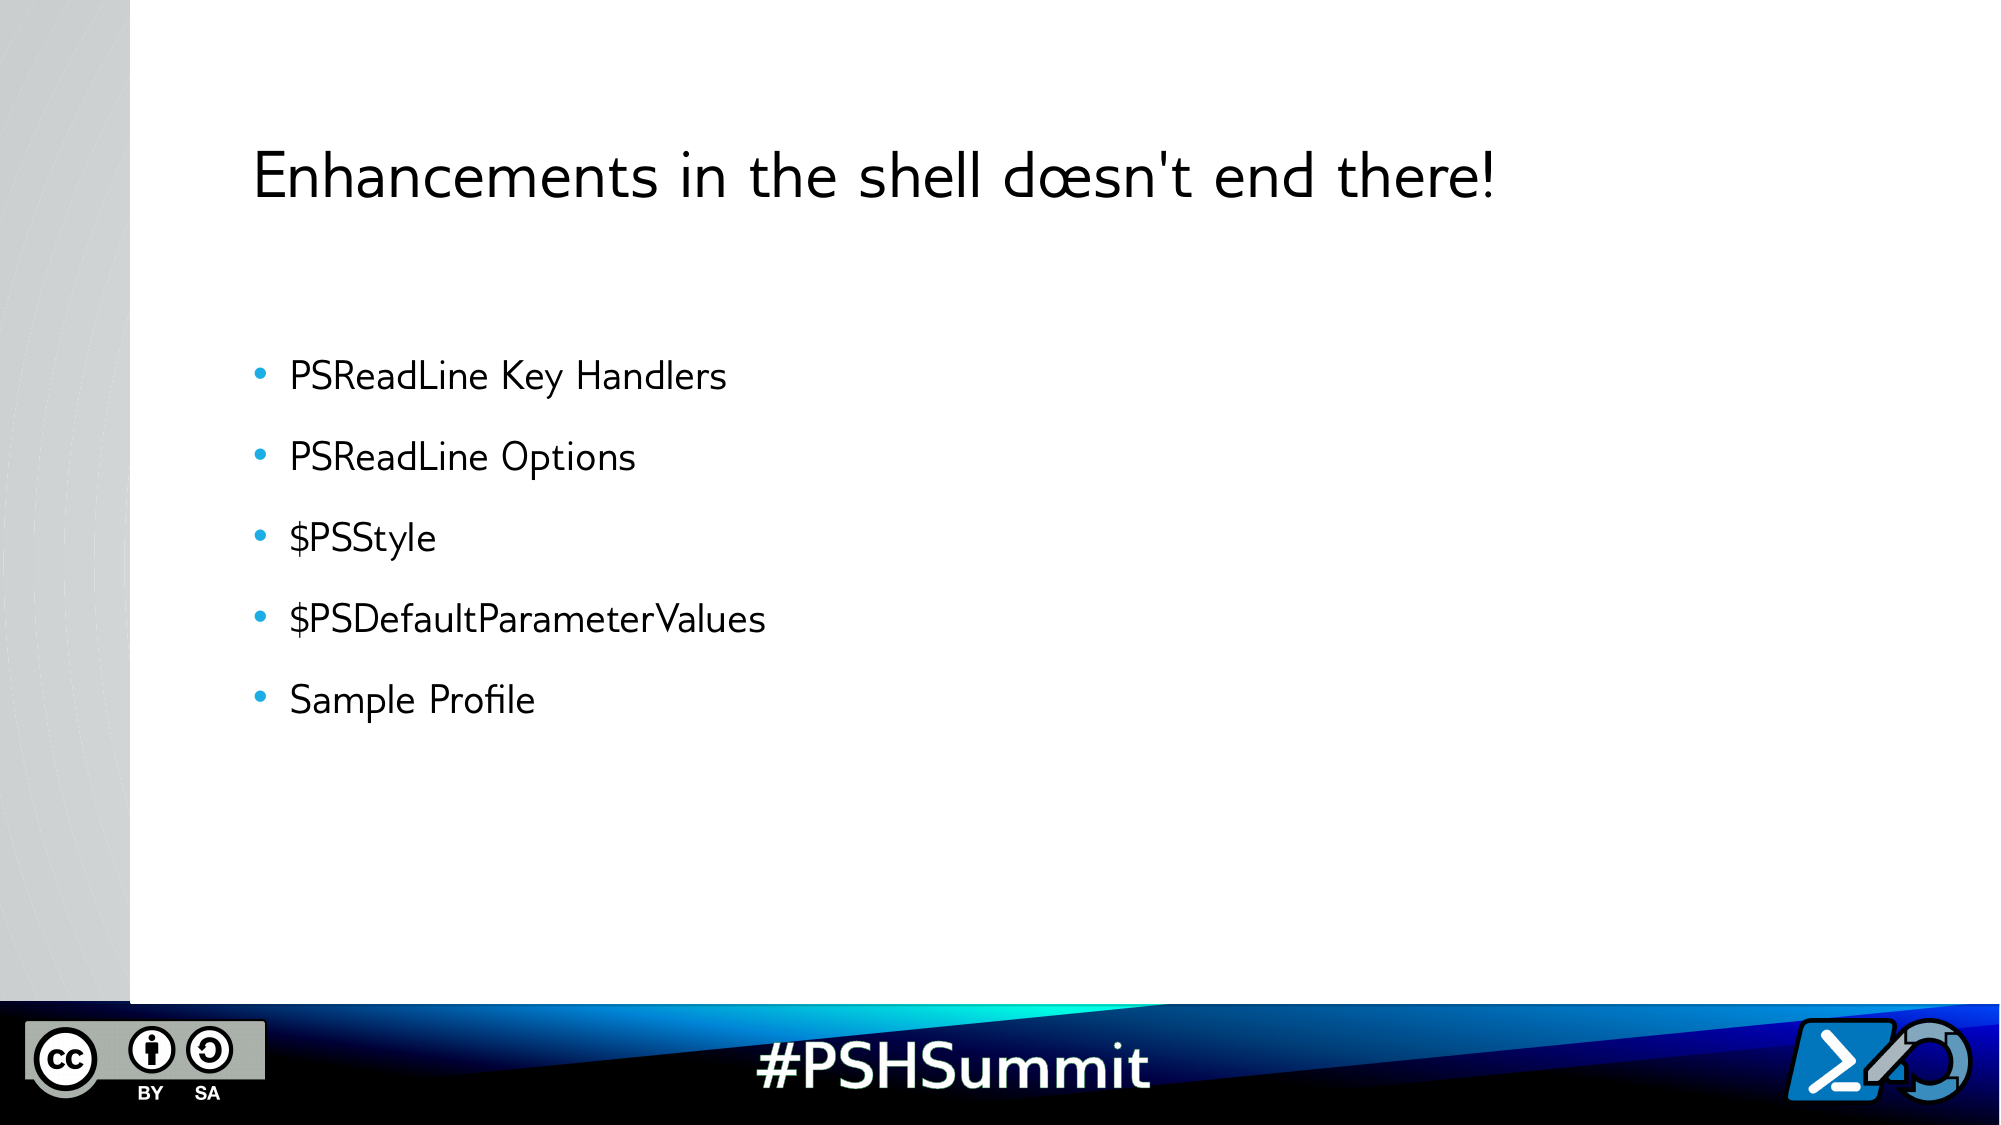

# Enhancements in the shell doesn't end there!
PSReadLine Key Handlers
PSReadLine Options
$PSStyle
$PSDefaultParameterValues
Sample Profile